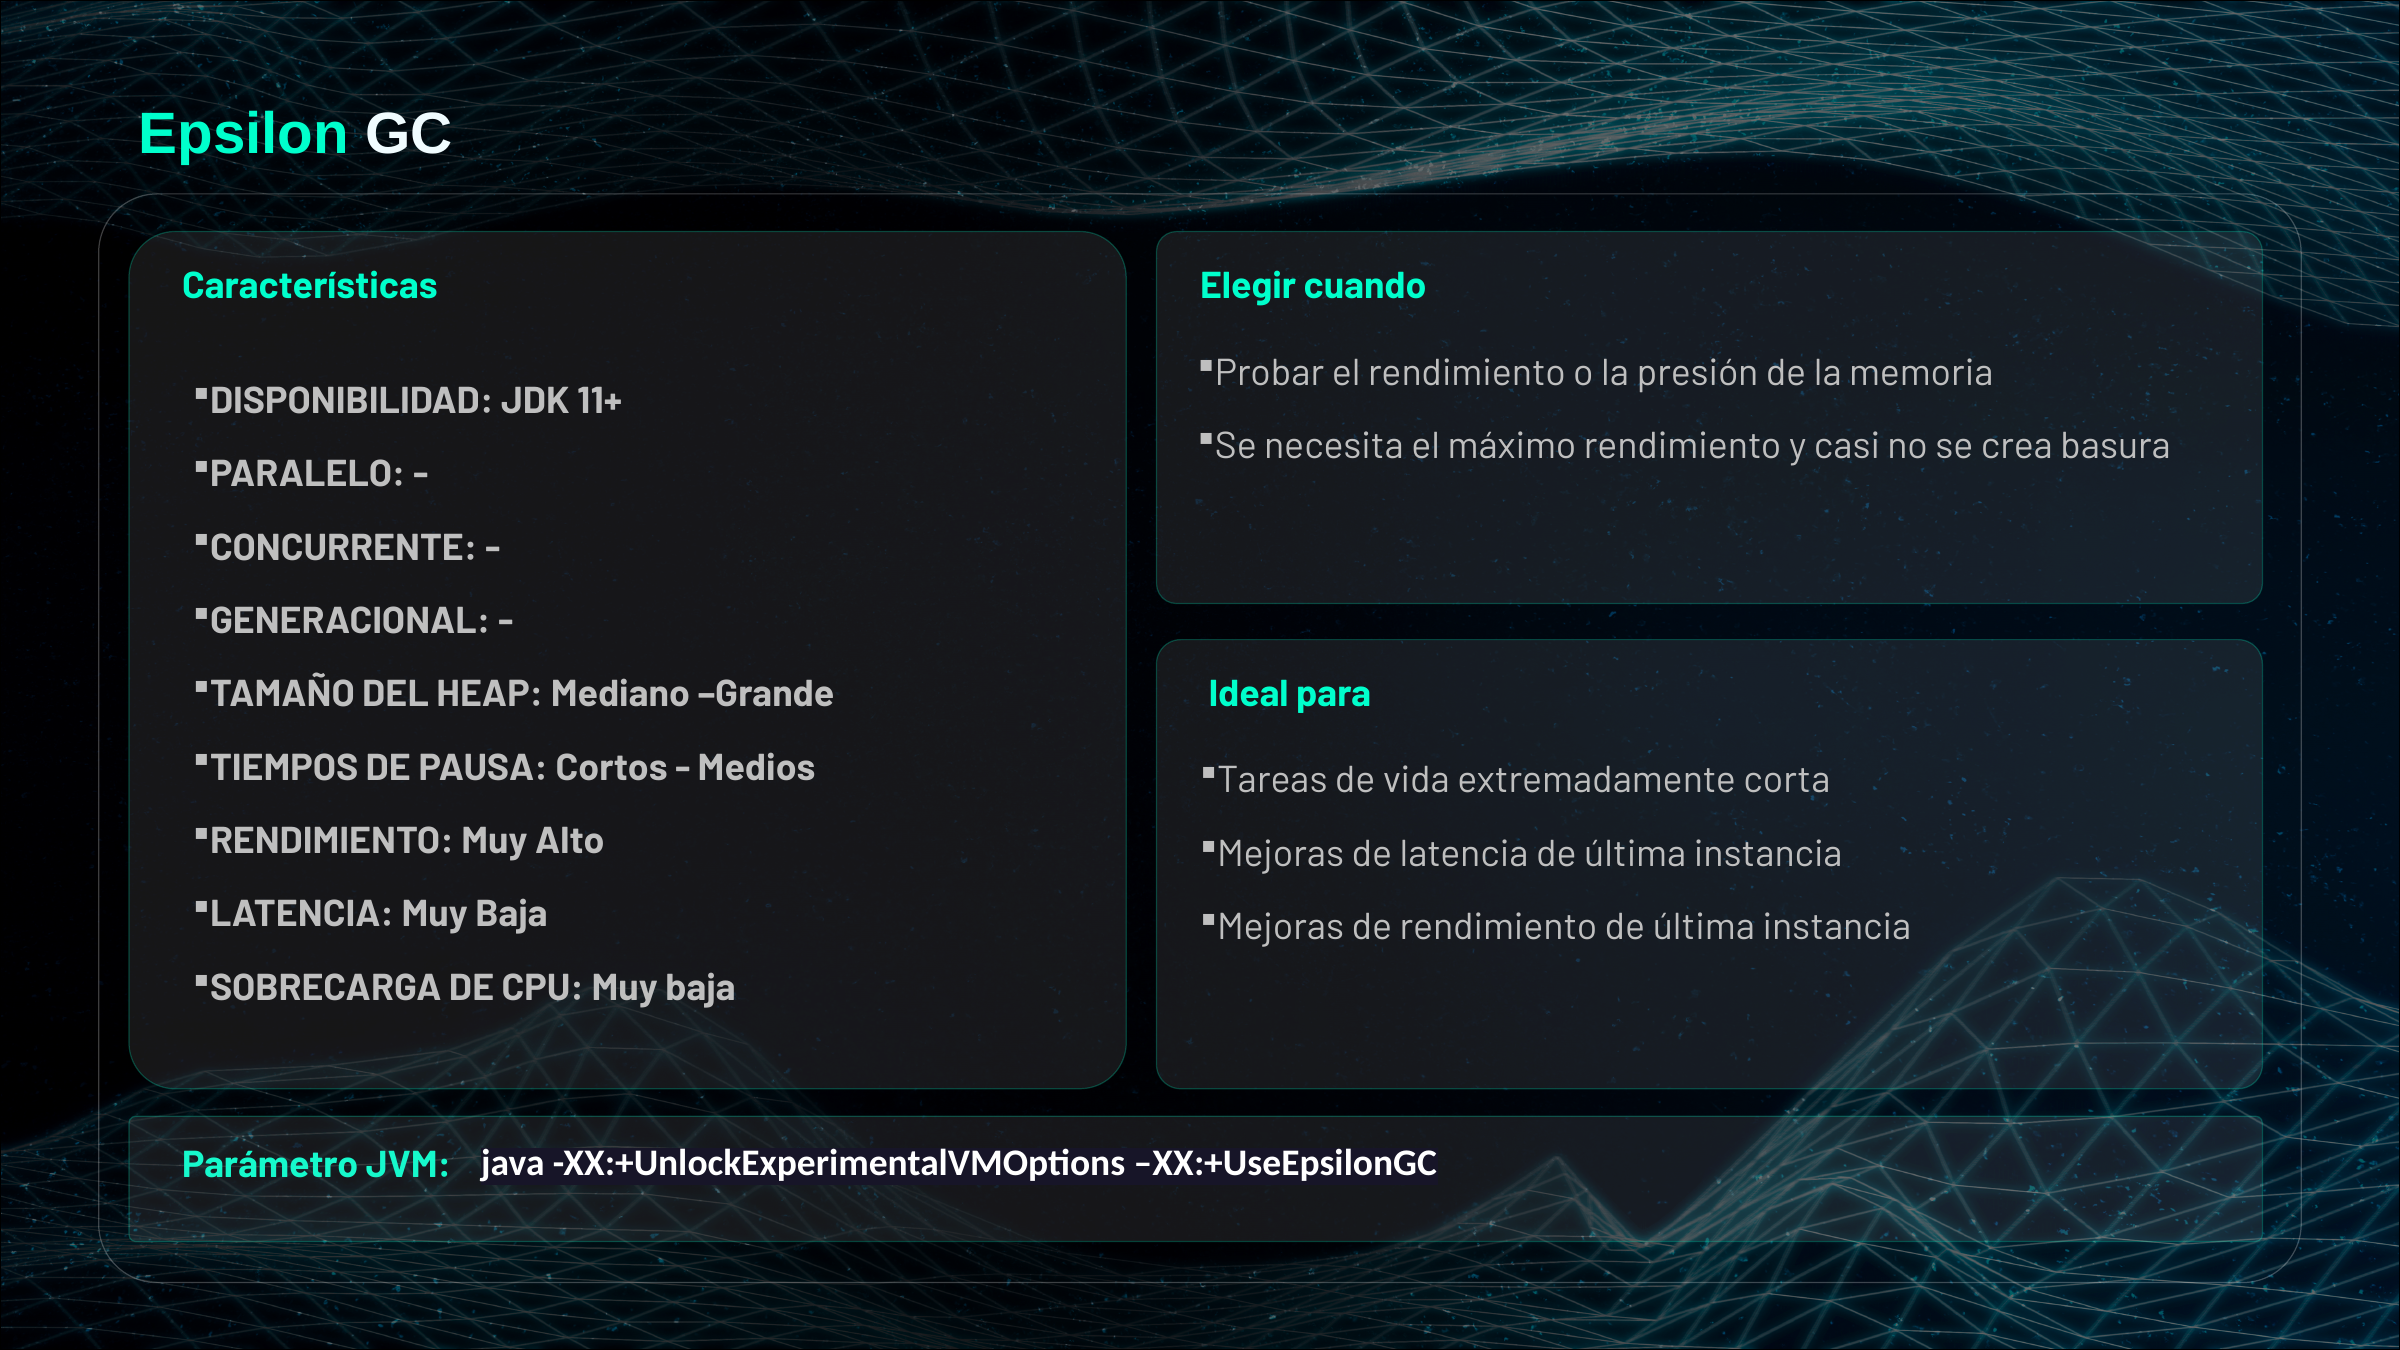

Epsilon GC

Características
Elegir cuando
Probar el rendimiento o la presión de la memoria
Se necesita el máximo rendimiento y casi no se crea basura

DISPONIBILIDAD: JDK 11+
PARALELO: -
CONCURRENTE: -
GENERACIONAL: -
TAMAÑO DEL HEAP: Mediano –Grande
TIEMPOS DE PAUSA: Cortos - Medios
RENDIMIENTO: Muy Alto
LATENCIA: Muy Baja
SOBRECARGA DE CPU: Muy baja

Ideal para

Tareas de vida extremadamente corta
Mejoras de latencia de última instancia
Mejoras de rendimiento de última instancia

java -XX:+UnlockExperimentalVMOptions –XX:+UseEpsilonGC
Parámetro JVM: